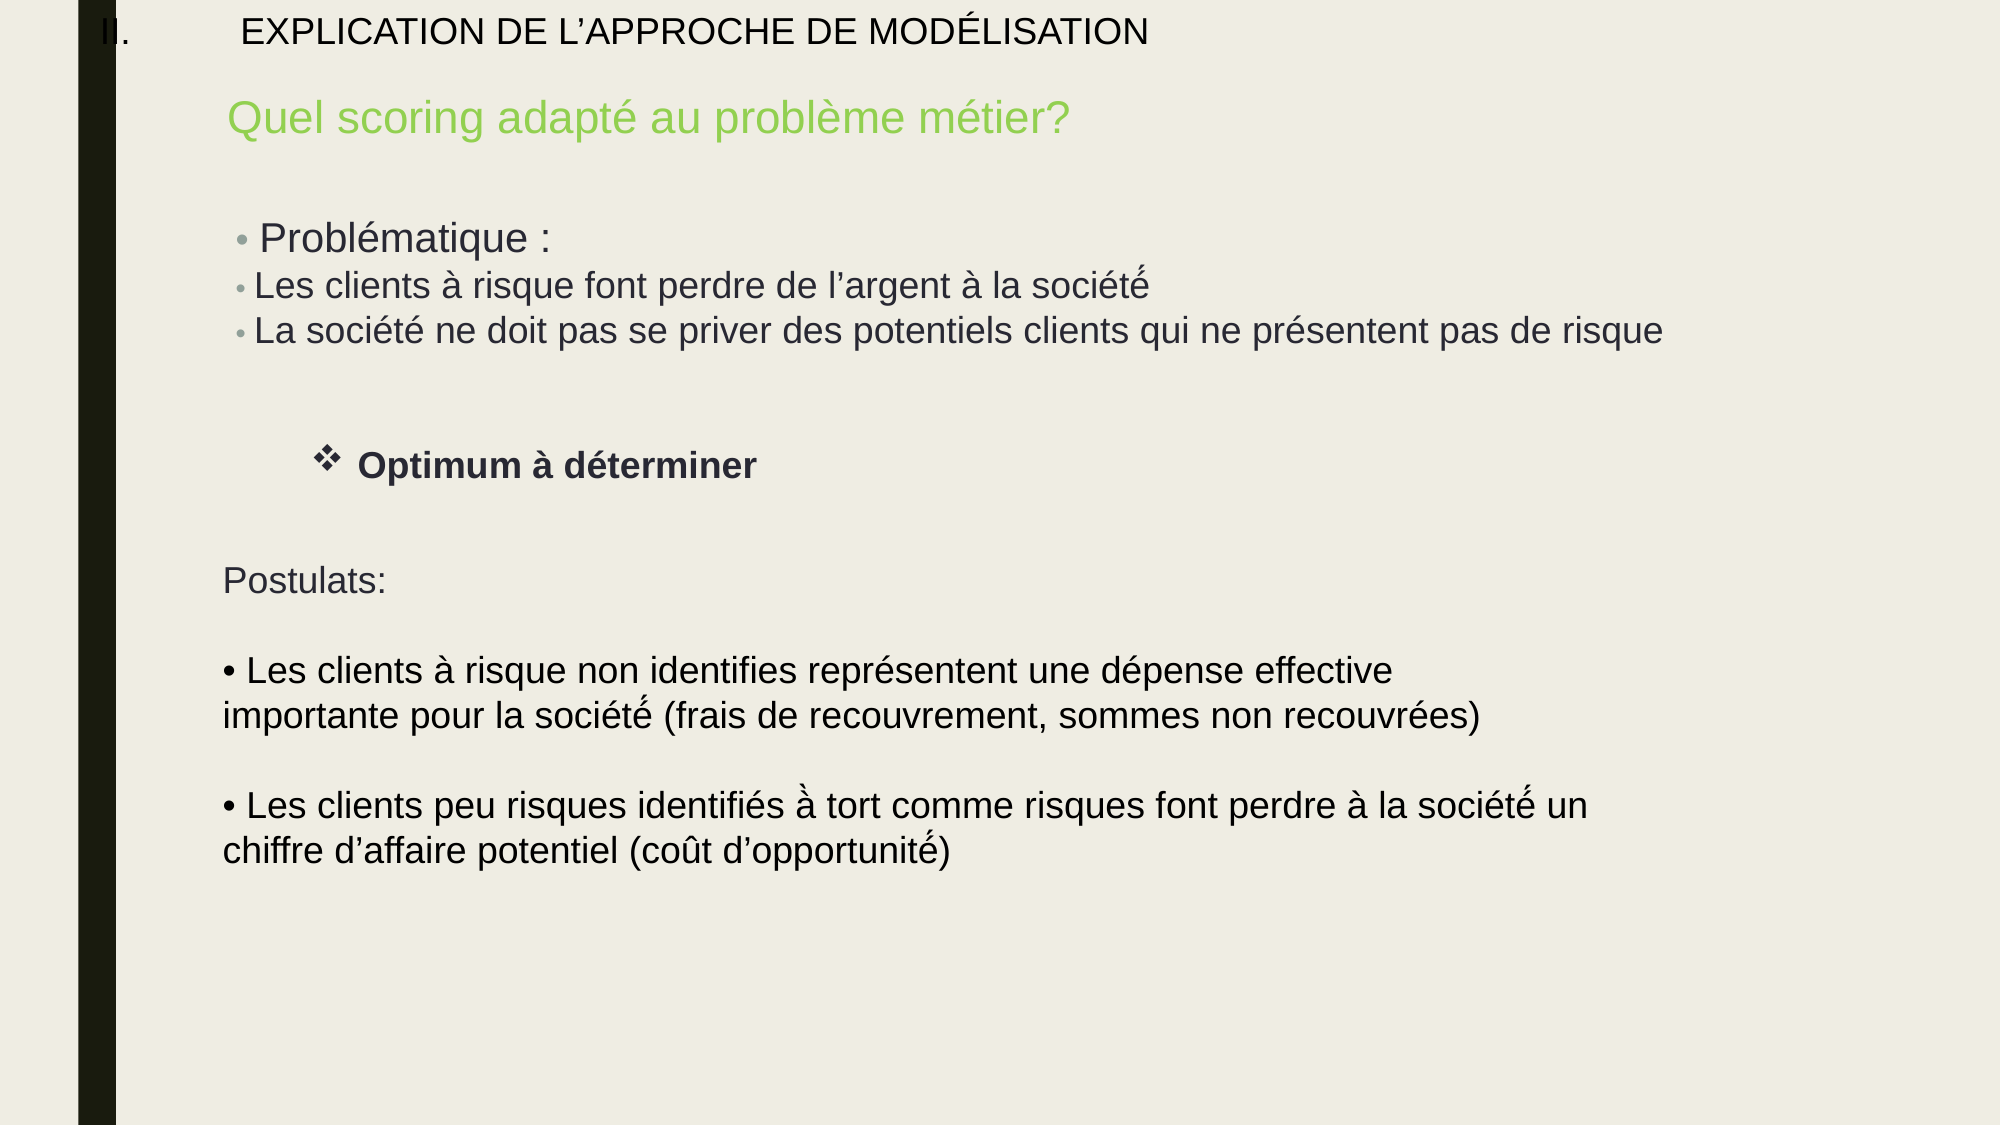

EXPLICATION DE L’APPROCHE DE MODÉLISATION
Quel scoring adapté au problème métier?
• Problématique :
• Les clients à risque font perdre de l’argent à la société́
• La société ne doit pas se priver des potentiels clients qui ne présentent pas de risque

Optimum à déterminer
Postulats:

• Les clients à risque non identifies représentent une dépense effective
importante pour la société́ (frais de recouvrement, sommes non recouvrées)

• Les clients peu risques identifiés à̀ tort comme risques font perdre à la société́ un chiffre d’affaire potentiel (coût d’opportunité́)